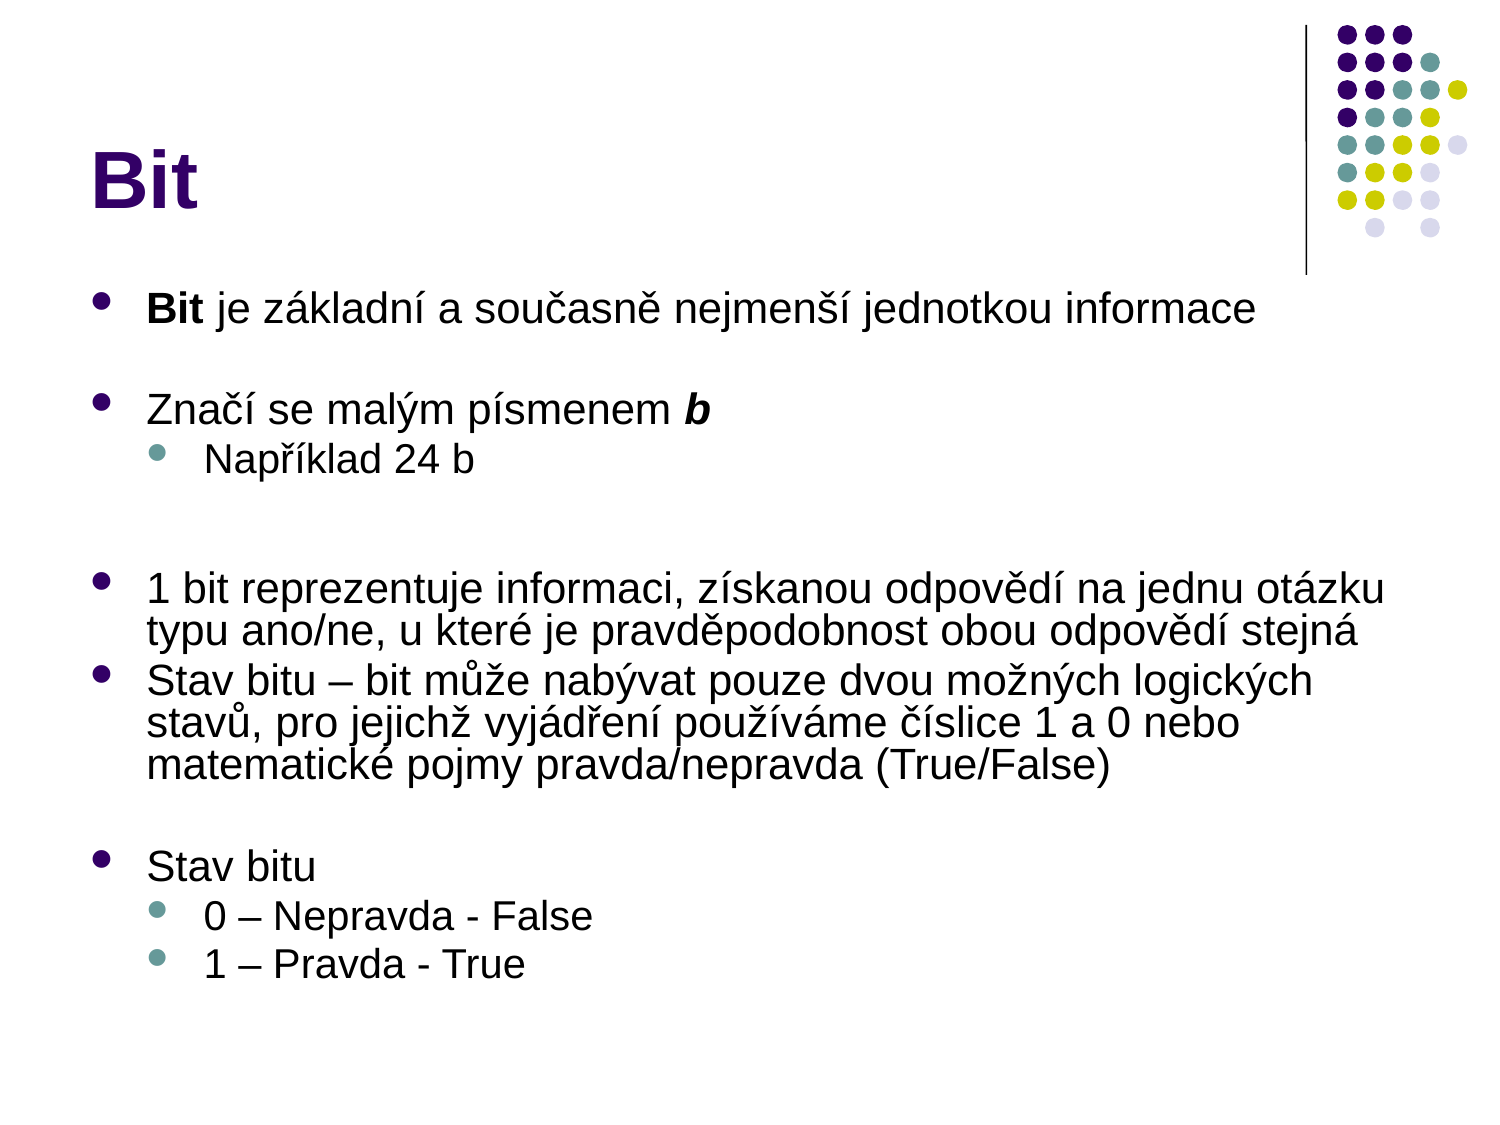

# Bit
Bit je základní a současně nejmenší jednotkou informace

Značí se malým písmenem b
Například 24 b

1 bit reprezentuje informaci, získanou odpovědí na jednu otázku typu ano/ne, u které je pravděpodobnost obou odpovědí stejná
Stav bitu – bit může nabývat pouze dvou možných logických stavů, pro jejichž vyjádření používáme číslice 1 a 0 nebo matematické pojmy pravda/nepravda (True/False)

Stav bitu
0 – Nepravda - False
1 – Pravda - True